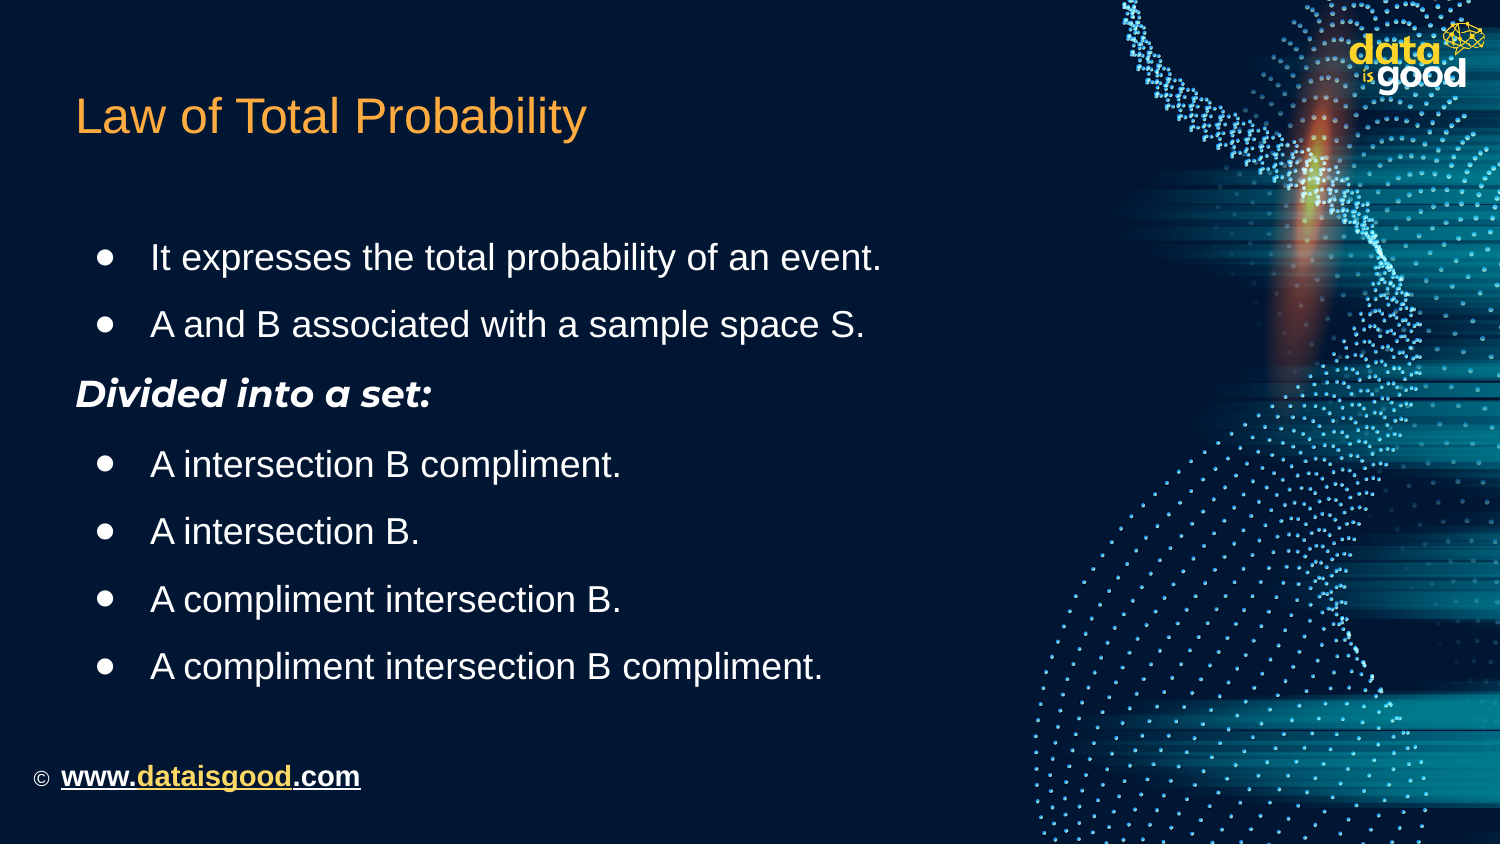

# Law of Total Probability
It expresses the total probability of an event.
A and B associated with a sample space S.
Divided into a set:
A intersection B compliment.
A intersection B.
A compliment intersection B.
A compliment intersection B compliment.